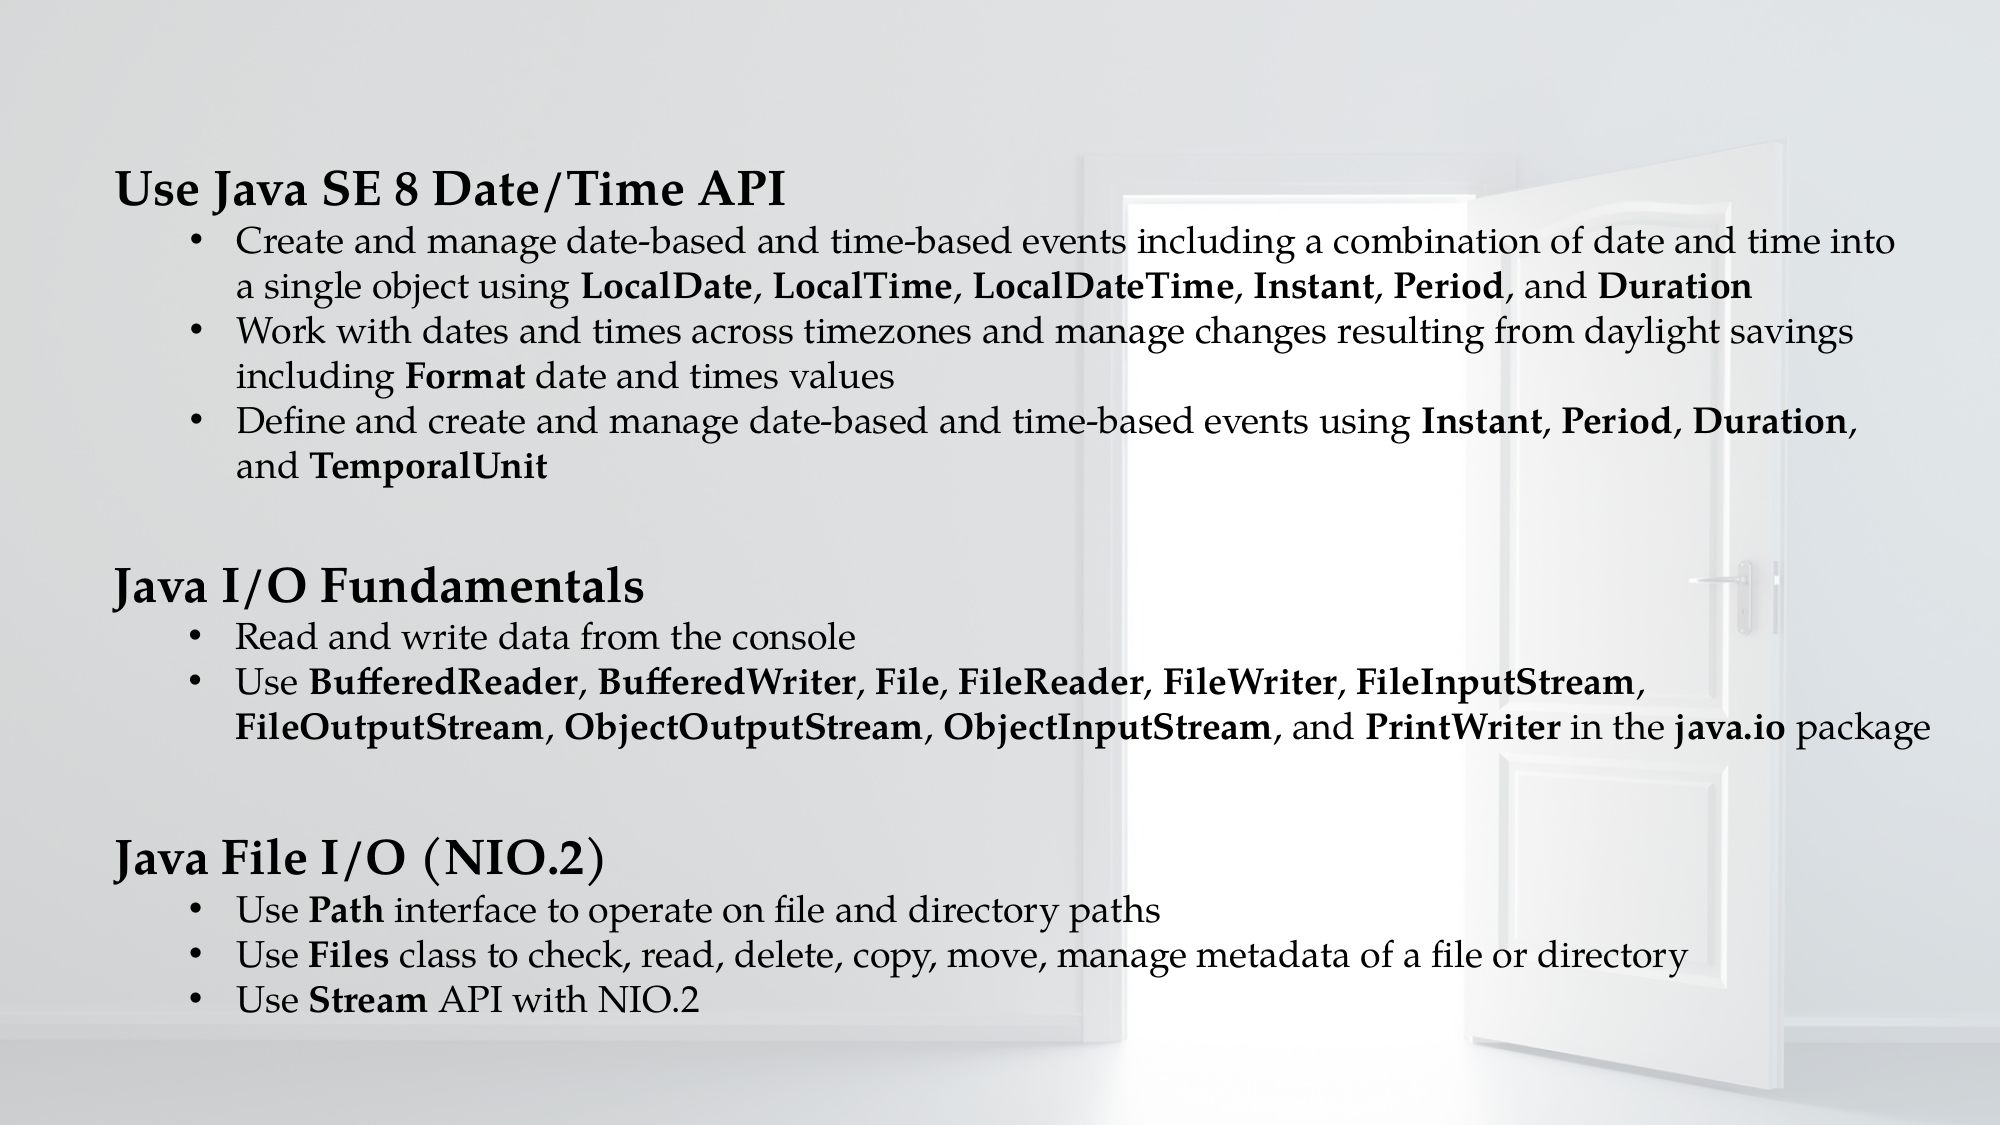

Use Java SE 8 Date/Time API
Create and manage date-based and time-based events including a combination of date and time into a single object using LocalDate, LocalTime, LocalDateTime, Instant, Period, and Duration
Work with dates and times across timezones and manage changes resulting from daylight savings including Format date and times values
Define and create and manage date-based and time-based events using Instant, Period, Duration, and TemporalUnit
Java I/O Fundamentals
Read and write data from the console
Use BufferedReader, BufferedWriter, File, FileReader, FileWriter, FileInputStream, FileOutputStream, ObjectOutputStream, ObjectInputStream, and PrintWriter in the java.io package
Java File I/O (NIO.2)
Use Path interface to operate on file and directory paths
Use Files class to check, read, delete, copy, move, manage metadata of a file or directory
Use Stream API with NIO.2